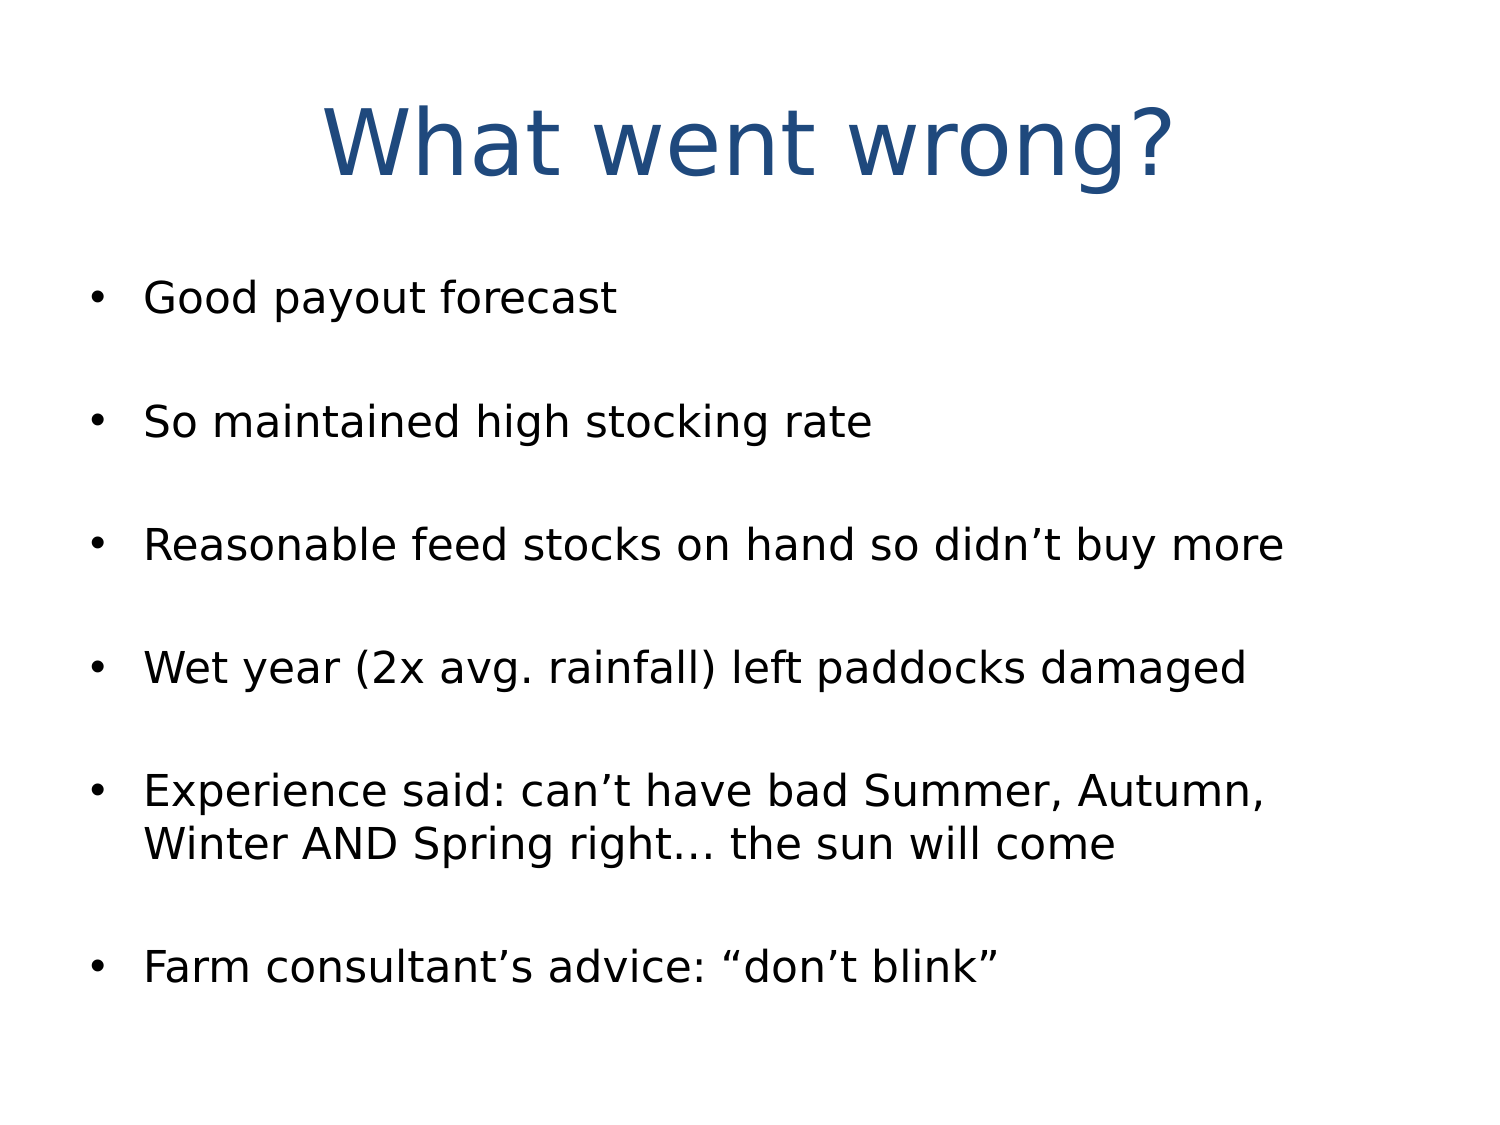

# What went wrong?
Good payout forecast

So maintained high stocking rate

Reasonable feed stocks on hand so didn’t buy more

Wet year (2x avg. rainfall) left paddocks damaged

Experience said: can’t have bad Summer, Autumn, Winter AND Spring right… the sun will come

Farm consultant’s advice: “don’t blink”